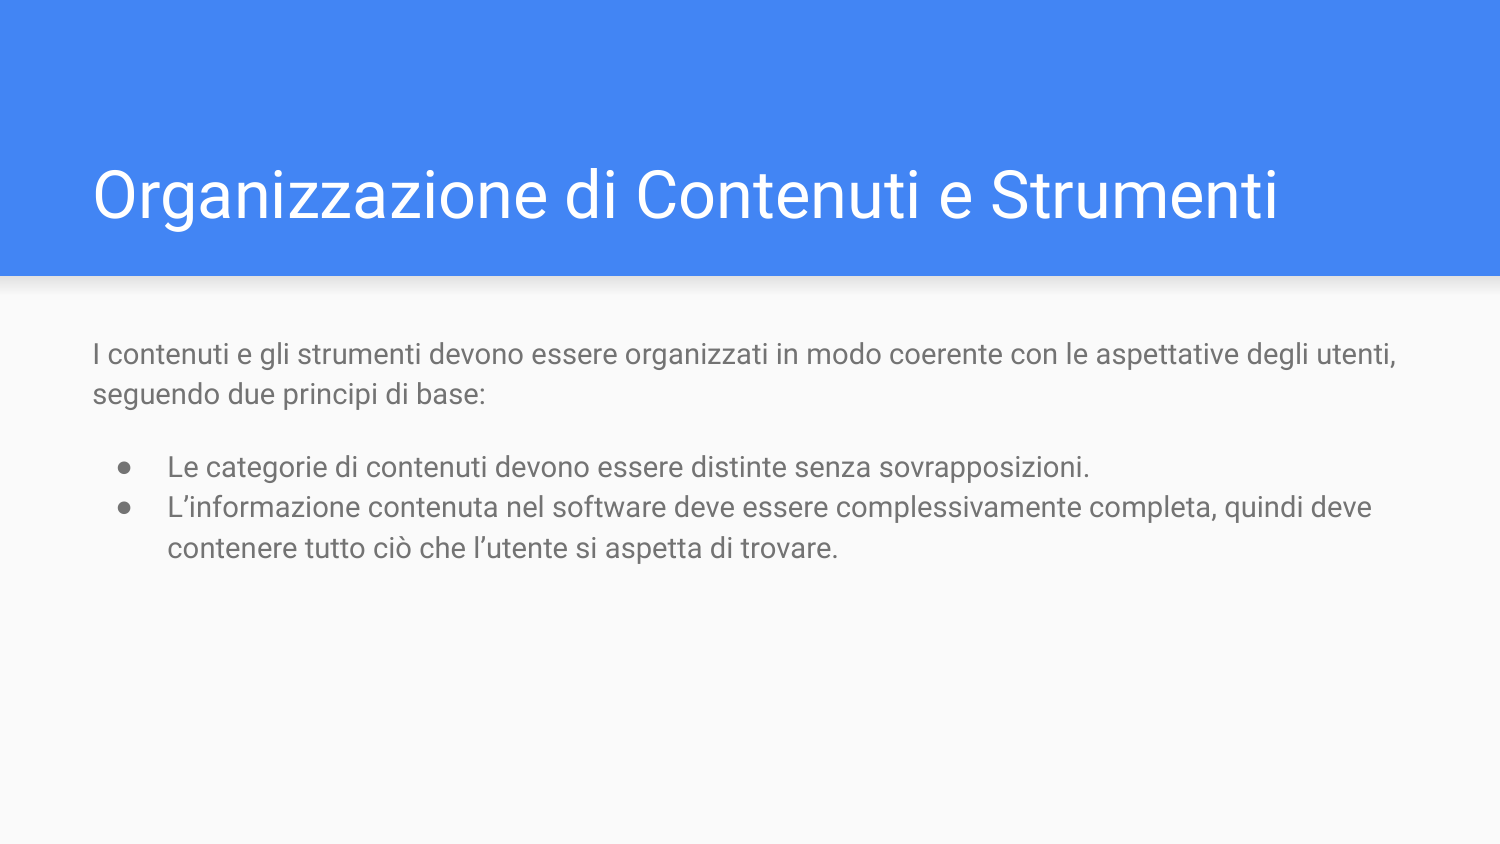

# Organizzazione di Contenuti e Strumenti
I contenuti e gli strumenti devono essere organizzati in modo coerente con le aspettative degli utenti, seguendo due principi di base:
Le categorie di contenuti devono essere distinte senza sovrapposizioni.
L’informazione contenuta nel software deve essere complessivamente completa, quindi deve contenere tutto ciò che l’utente si aspetta di trovare.